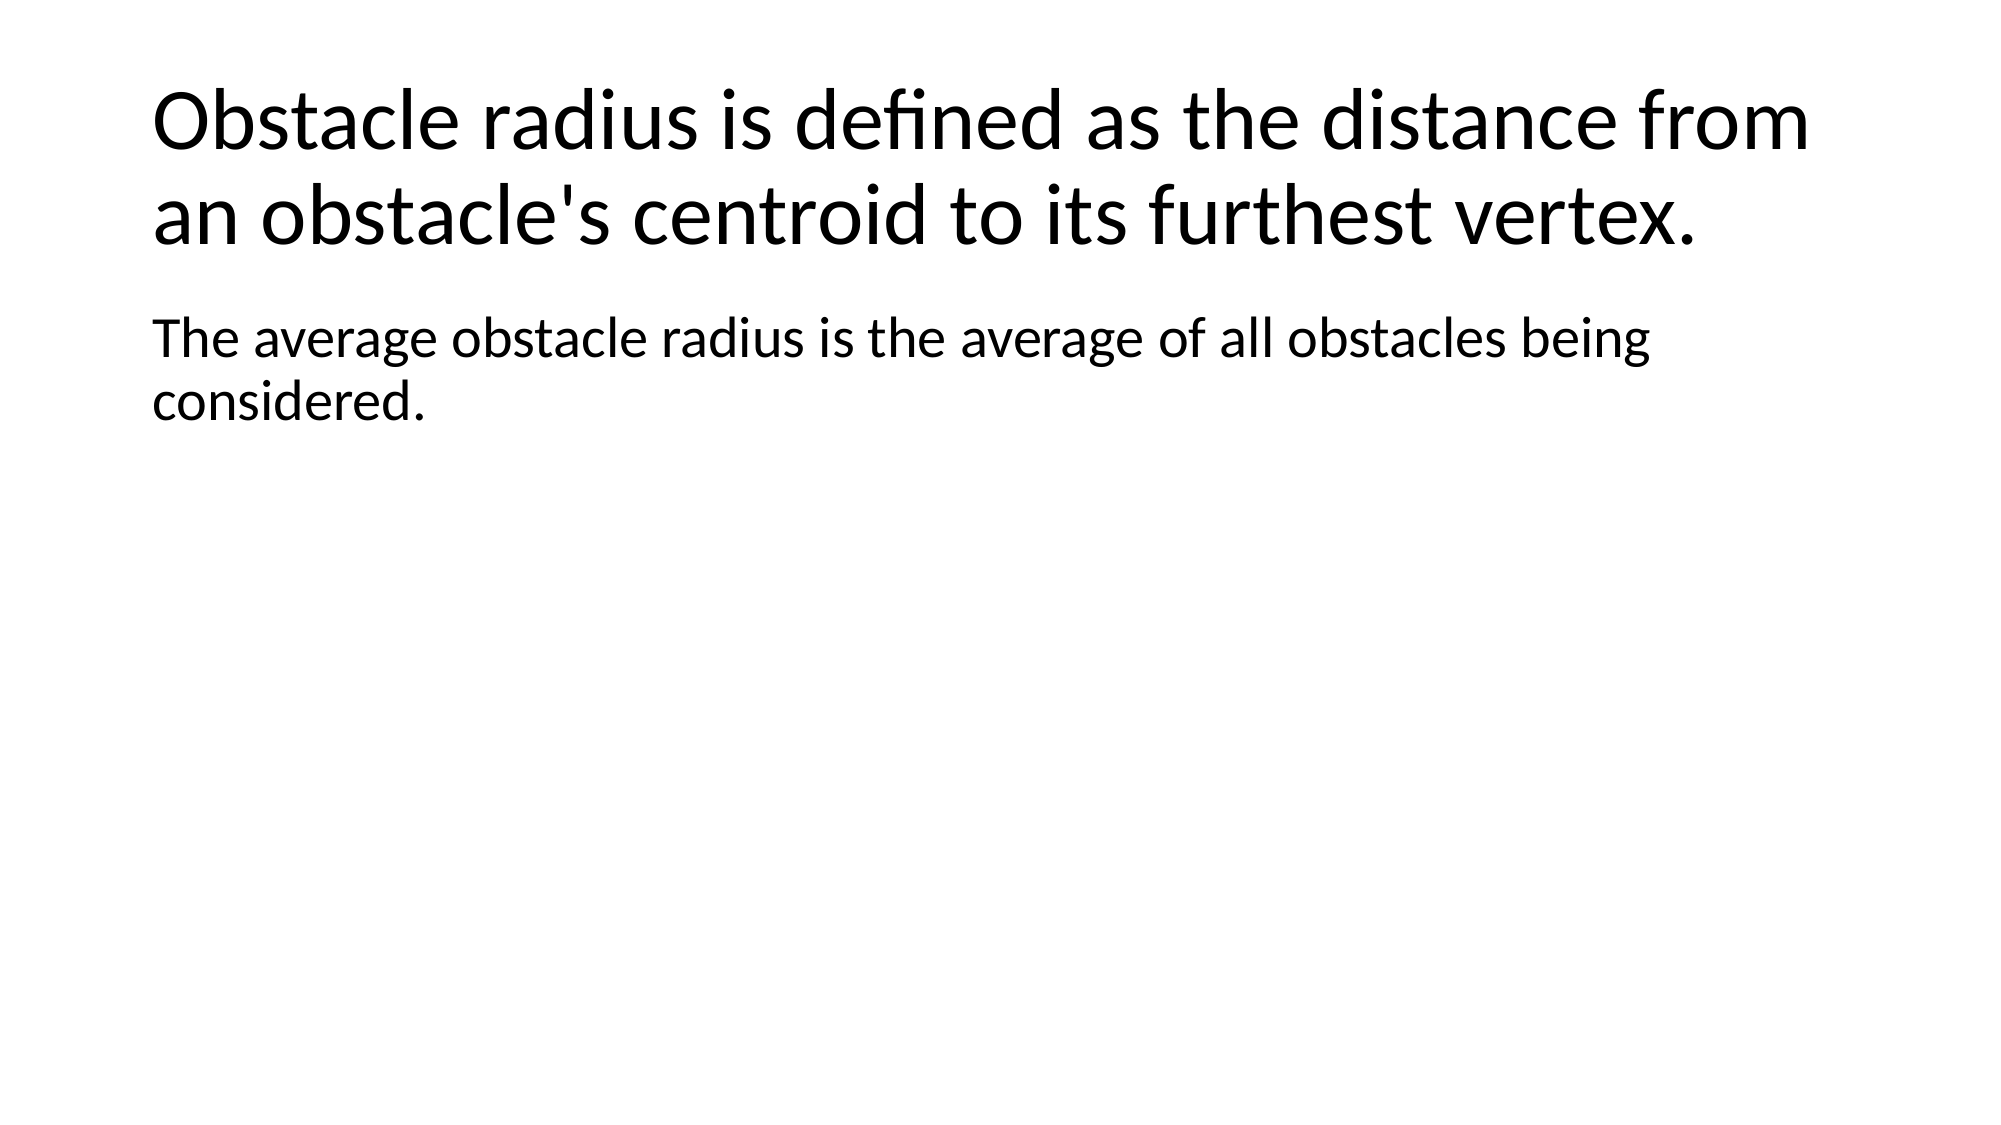

# Obstacle radius is defined as the distance from an obstacle's centroid to its furthest vertex.
The average obstacle radius is the average of all obstacles being considered.